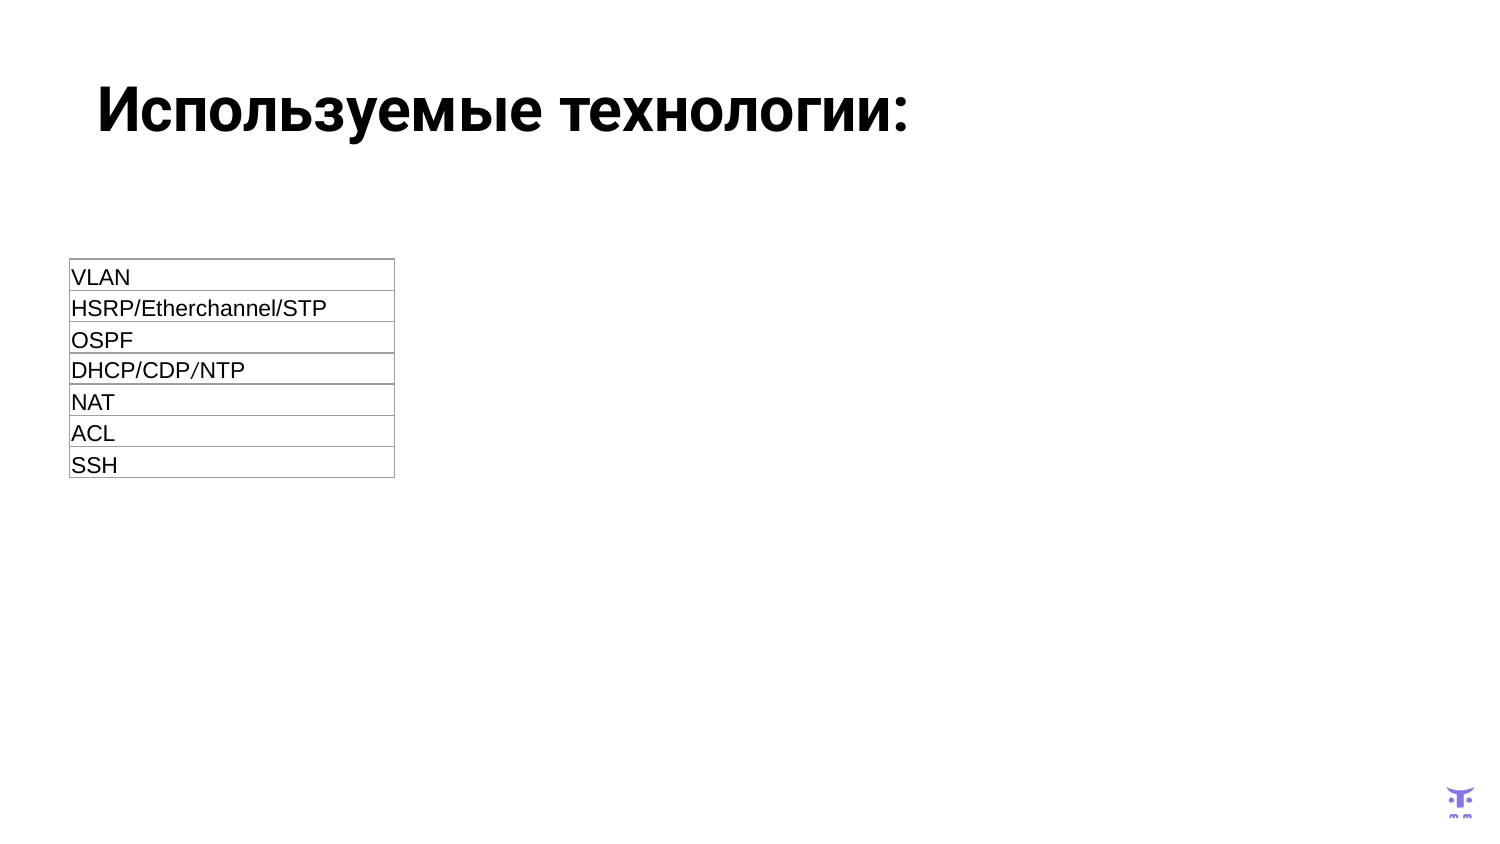

# Используемые технологии:
| VLAN |
| --- |
| HSRP/Etherchannel/STP |
| OSPF |
| DHCP/CDP/NTP |
| NAT |
| ACL |
| SSH |